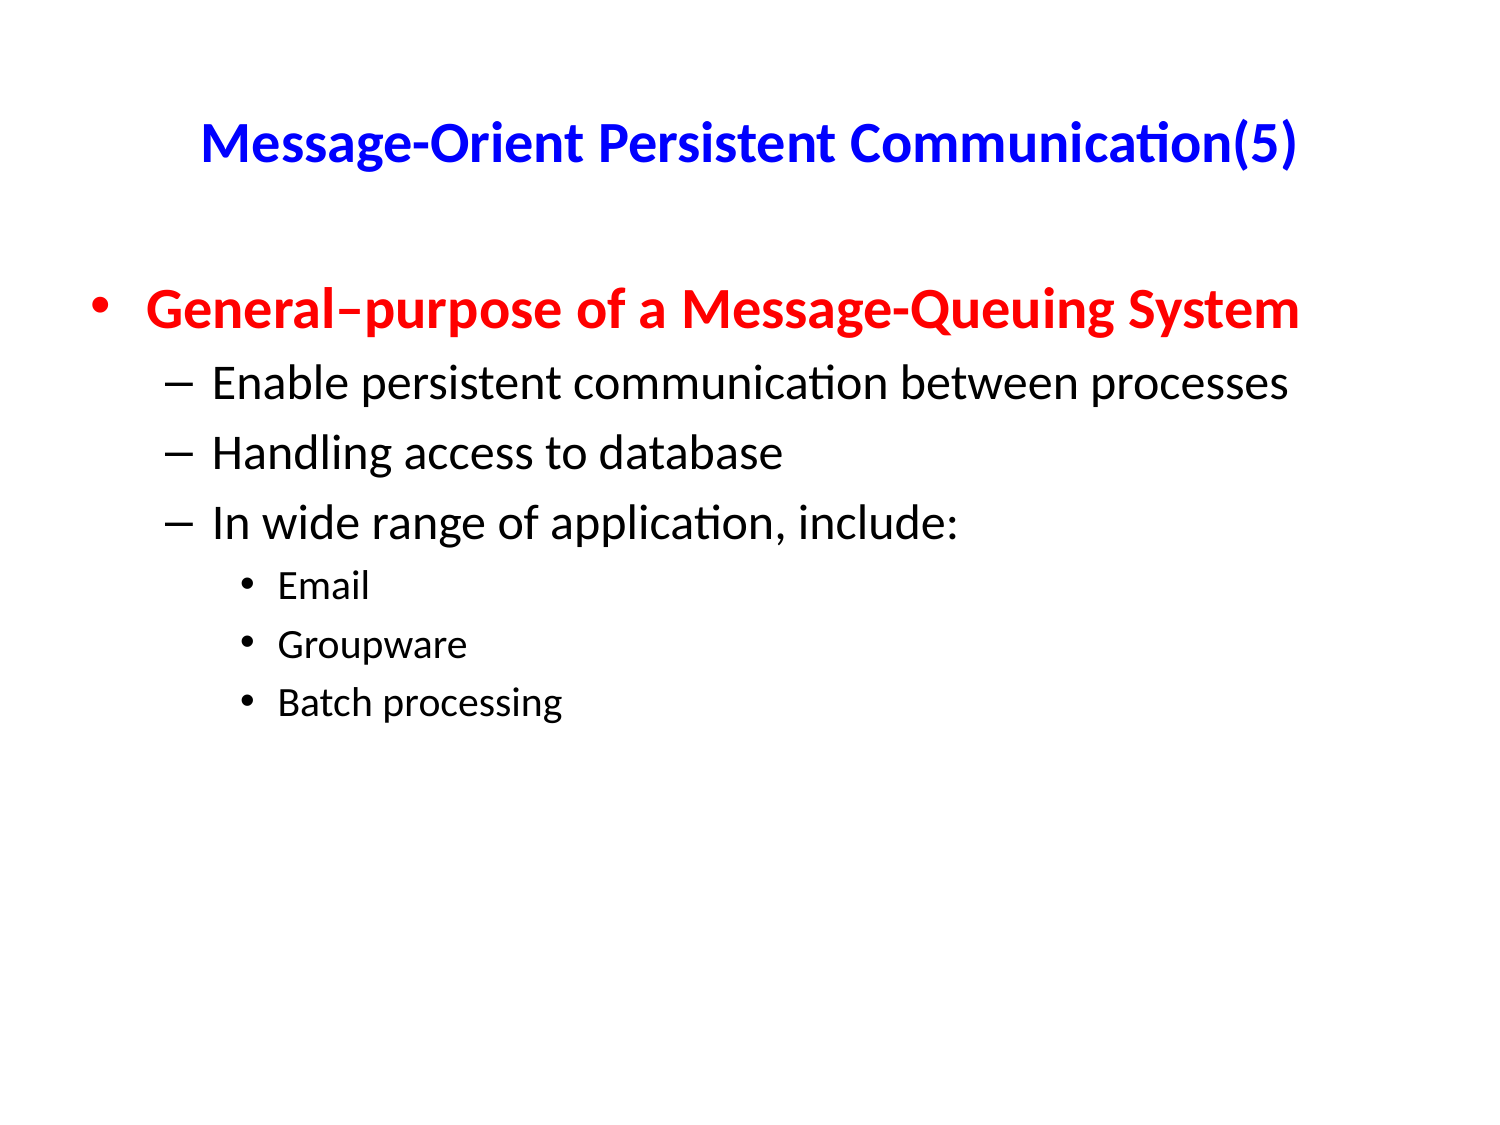

# Message-Orient Persistent Communication(5)
General–purpose of a Message-Queuing System
Enable persistent communication between processes
Handling access to database
In wide range of application, include:
Email
Groupware
Batch processing

Unit-3 /  Dr Komarasamy G
297